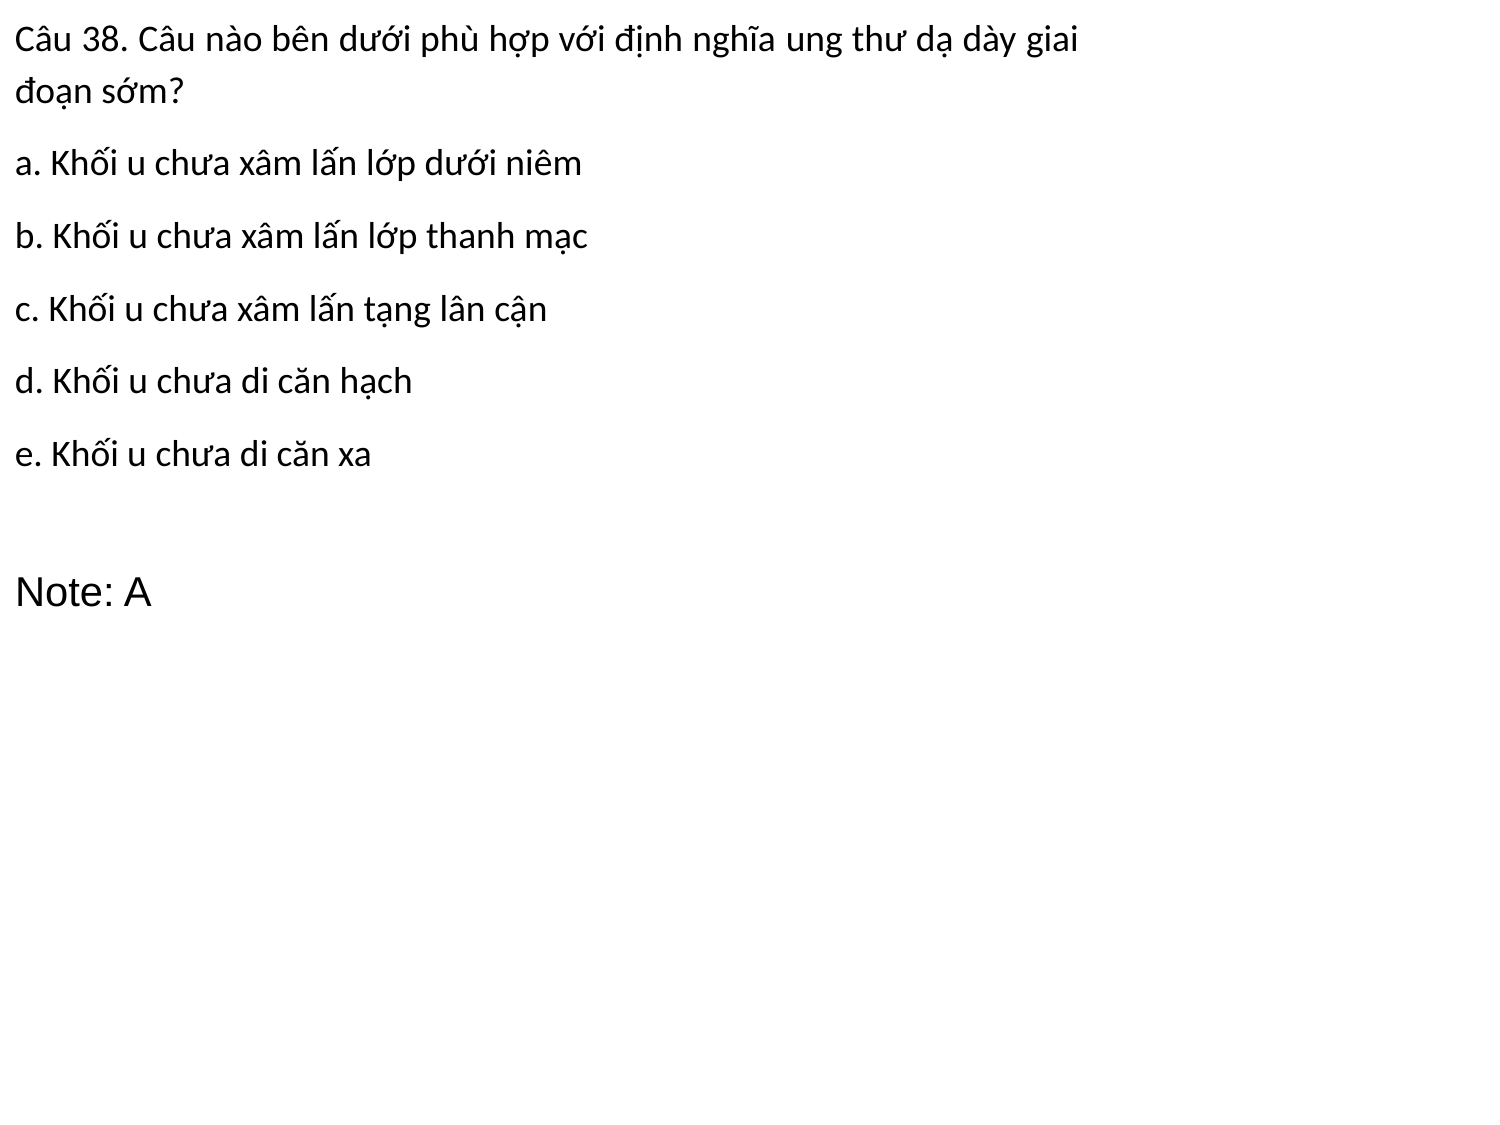

Câu 38. Câu nào bên dưới phù hợp với định nghĩa ung thư dạ dày giai đoạn sớm?
a. Khối u chưa xâm lấn lớp dưới niêm
b. Khối u chưa xâm lấn lớp thanh mạc
c. Khối u chưa xâm lấn tạng lân cận
d. Khối u chưa di căn hạch
e. Khối u chưa di căn xa
Note: A